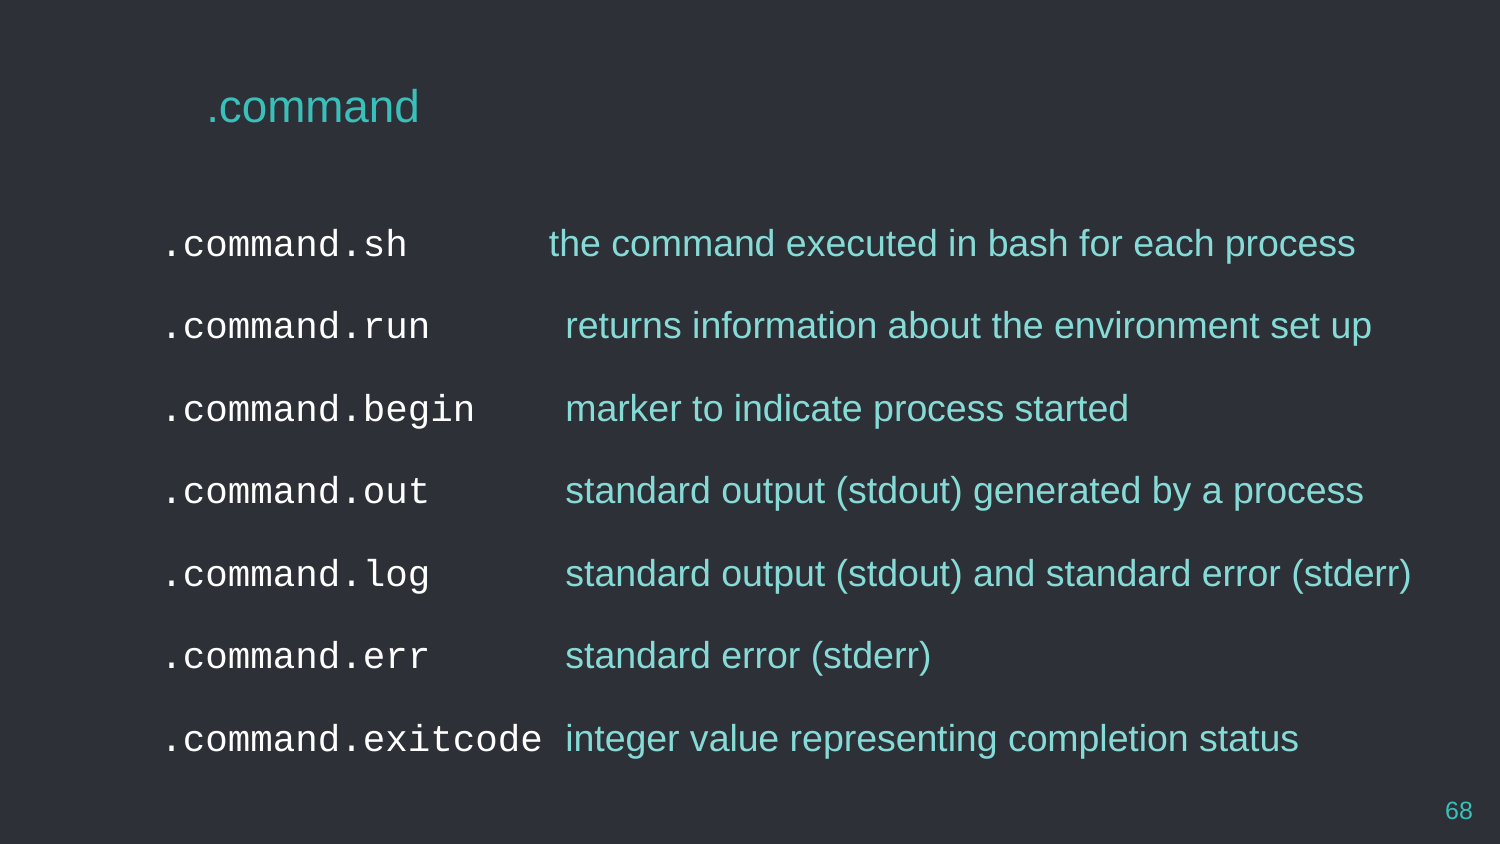

# .command
.command.sh          the command executed in bash for each process
.command.run      returns information about the environment set up
.command.begin    marker to indicate process started
.command.out      standard output (stdout) generated by a process
.command.log      standard output (stdout) and standard error (stderr)
.command.err      standard error (stderr)
.command.exitcode integer value representing completion status

68